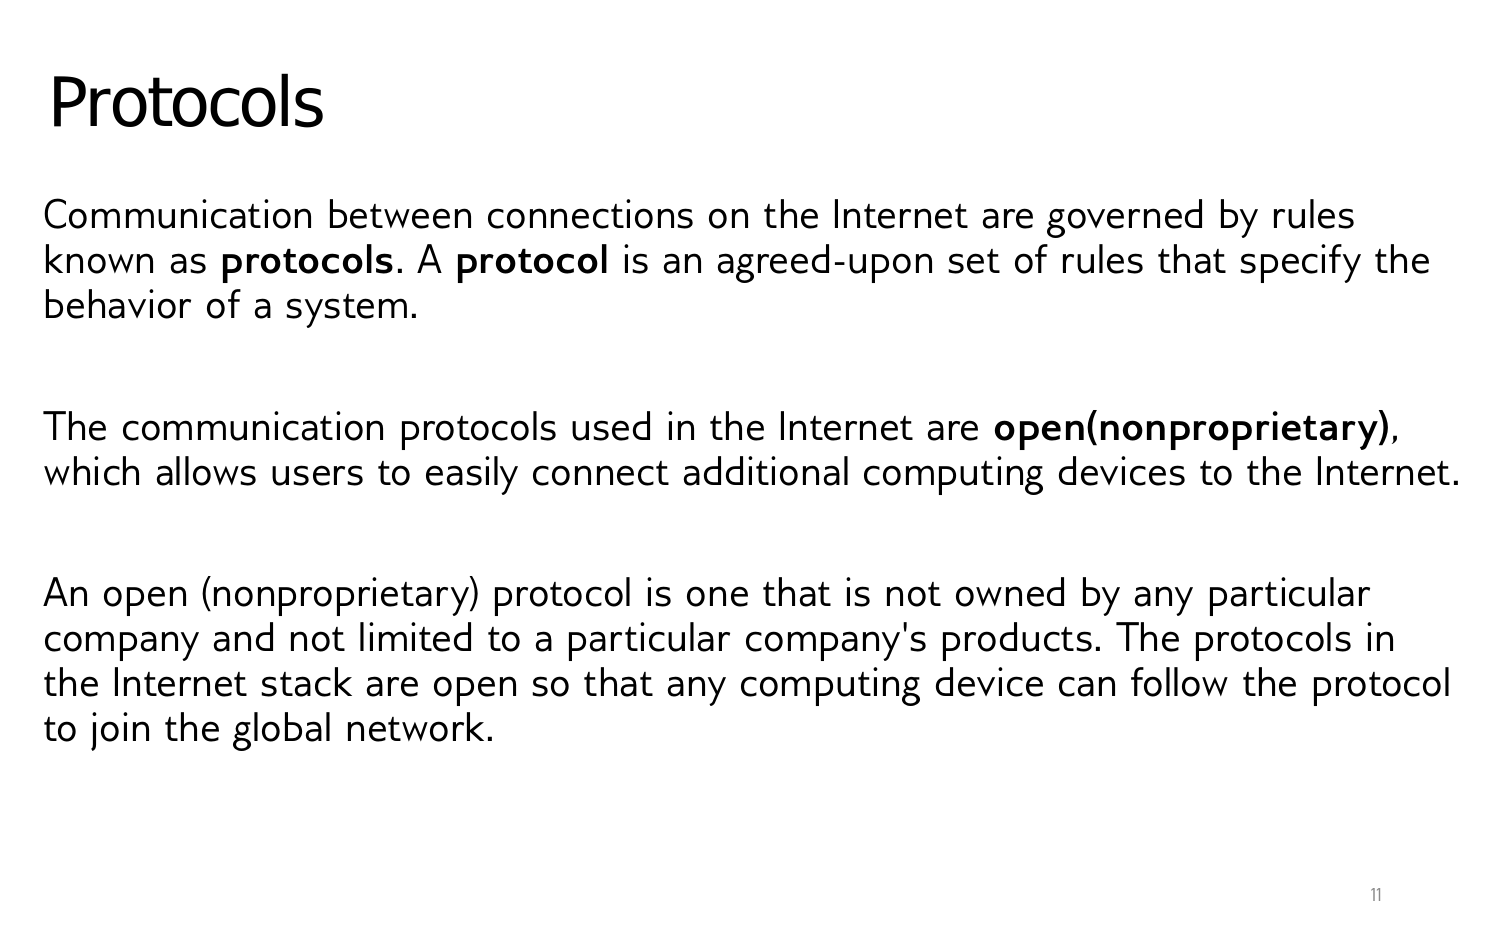

Protocols
Communication between connections on the Internet are governed by rules known as protocols. A protocol is an agreed-upon set of rules that specify the behavior of a system.

The communication protocols used in the Internet are open(nonproprietary), which allows users to easily connect additional computing devices to the Internet.

An open (nonproprietary) protocol is one that is not owned by any particular company and not limited to a particular company's products. The protocols in the Internet stack are open so that any computing device can follow the protocol to join the global network.

11